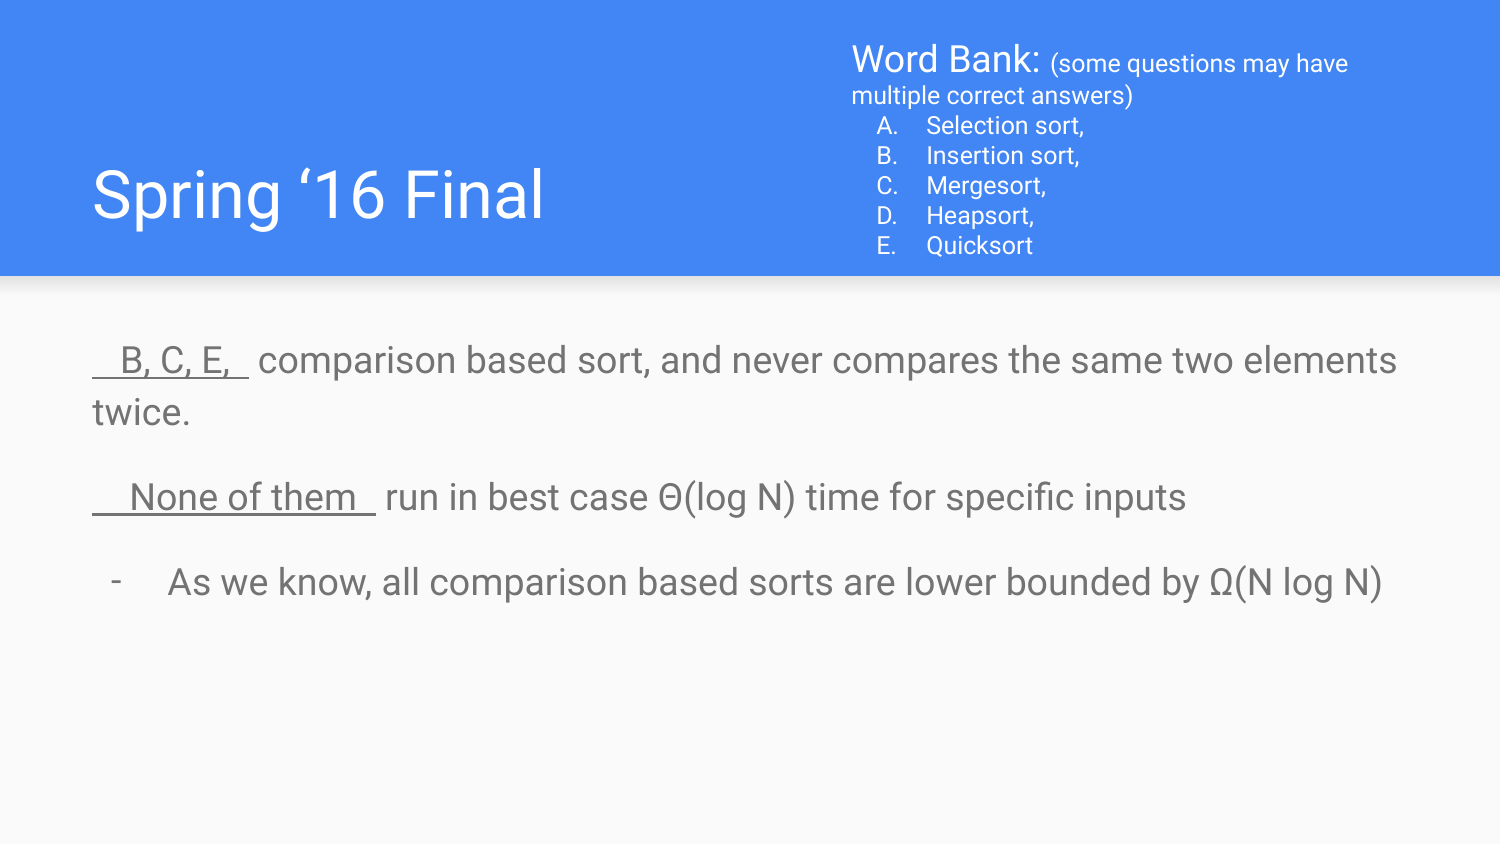

Word Bank: (some questions may have multiple correct answers)
Selection sort,
Insertion sort,
Mergesort,
Heapsort,
Quicksort
# Spring ‘16 Final
   B, C, E,   comparison based sort, and never compares the same two elements twice.
    None of them   run in best case Θ(log N) time for specific inputs
As we know, all comparison based sorts are lower bounded by Ω(N log N)